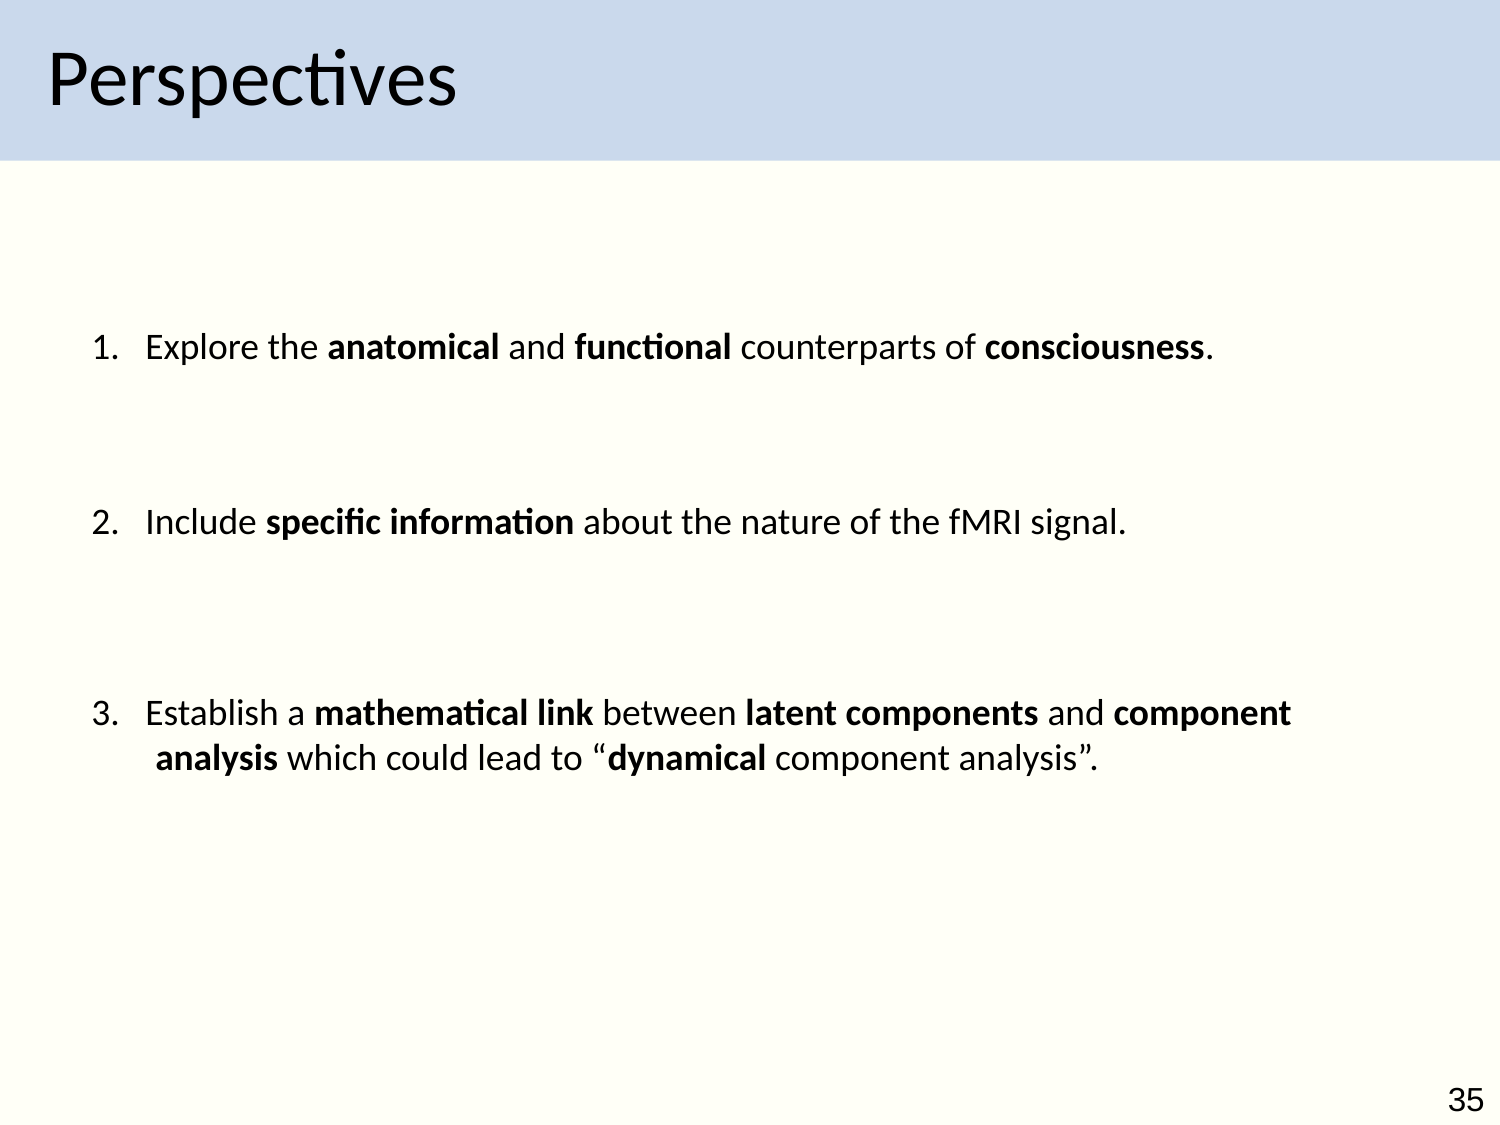

# Perspectives
1.   Explore the anatomical and functional counterparts of consciousness.
2.   Include specific information about the nature of the fMRI signal.

3.   Establish a mathematical link between latent components and component                 t     analysis which could lead to “dynamical component analysis”.
35